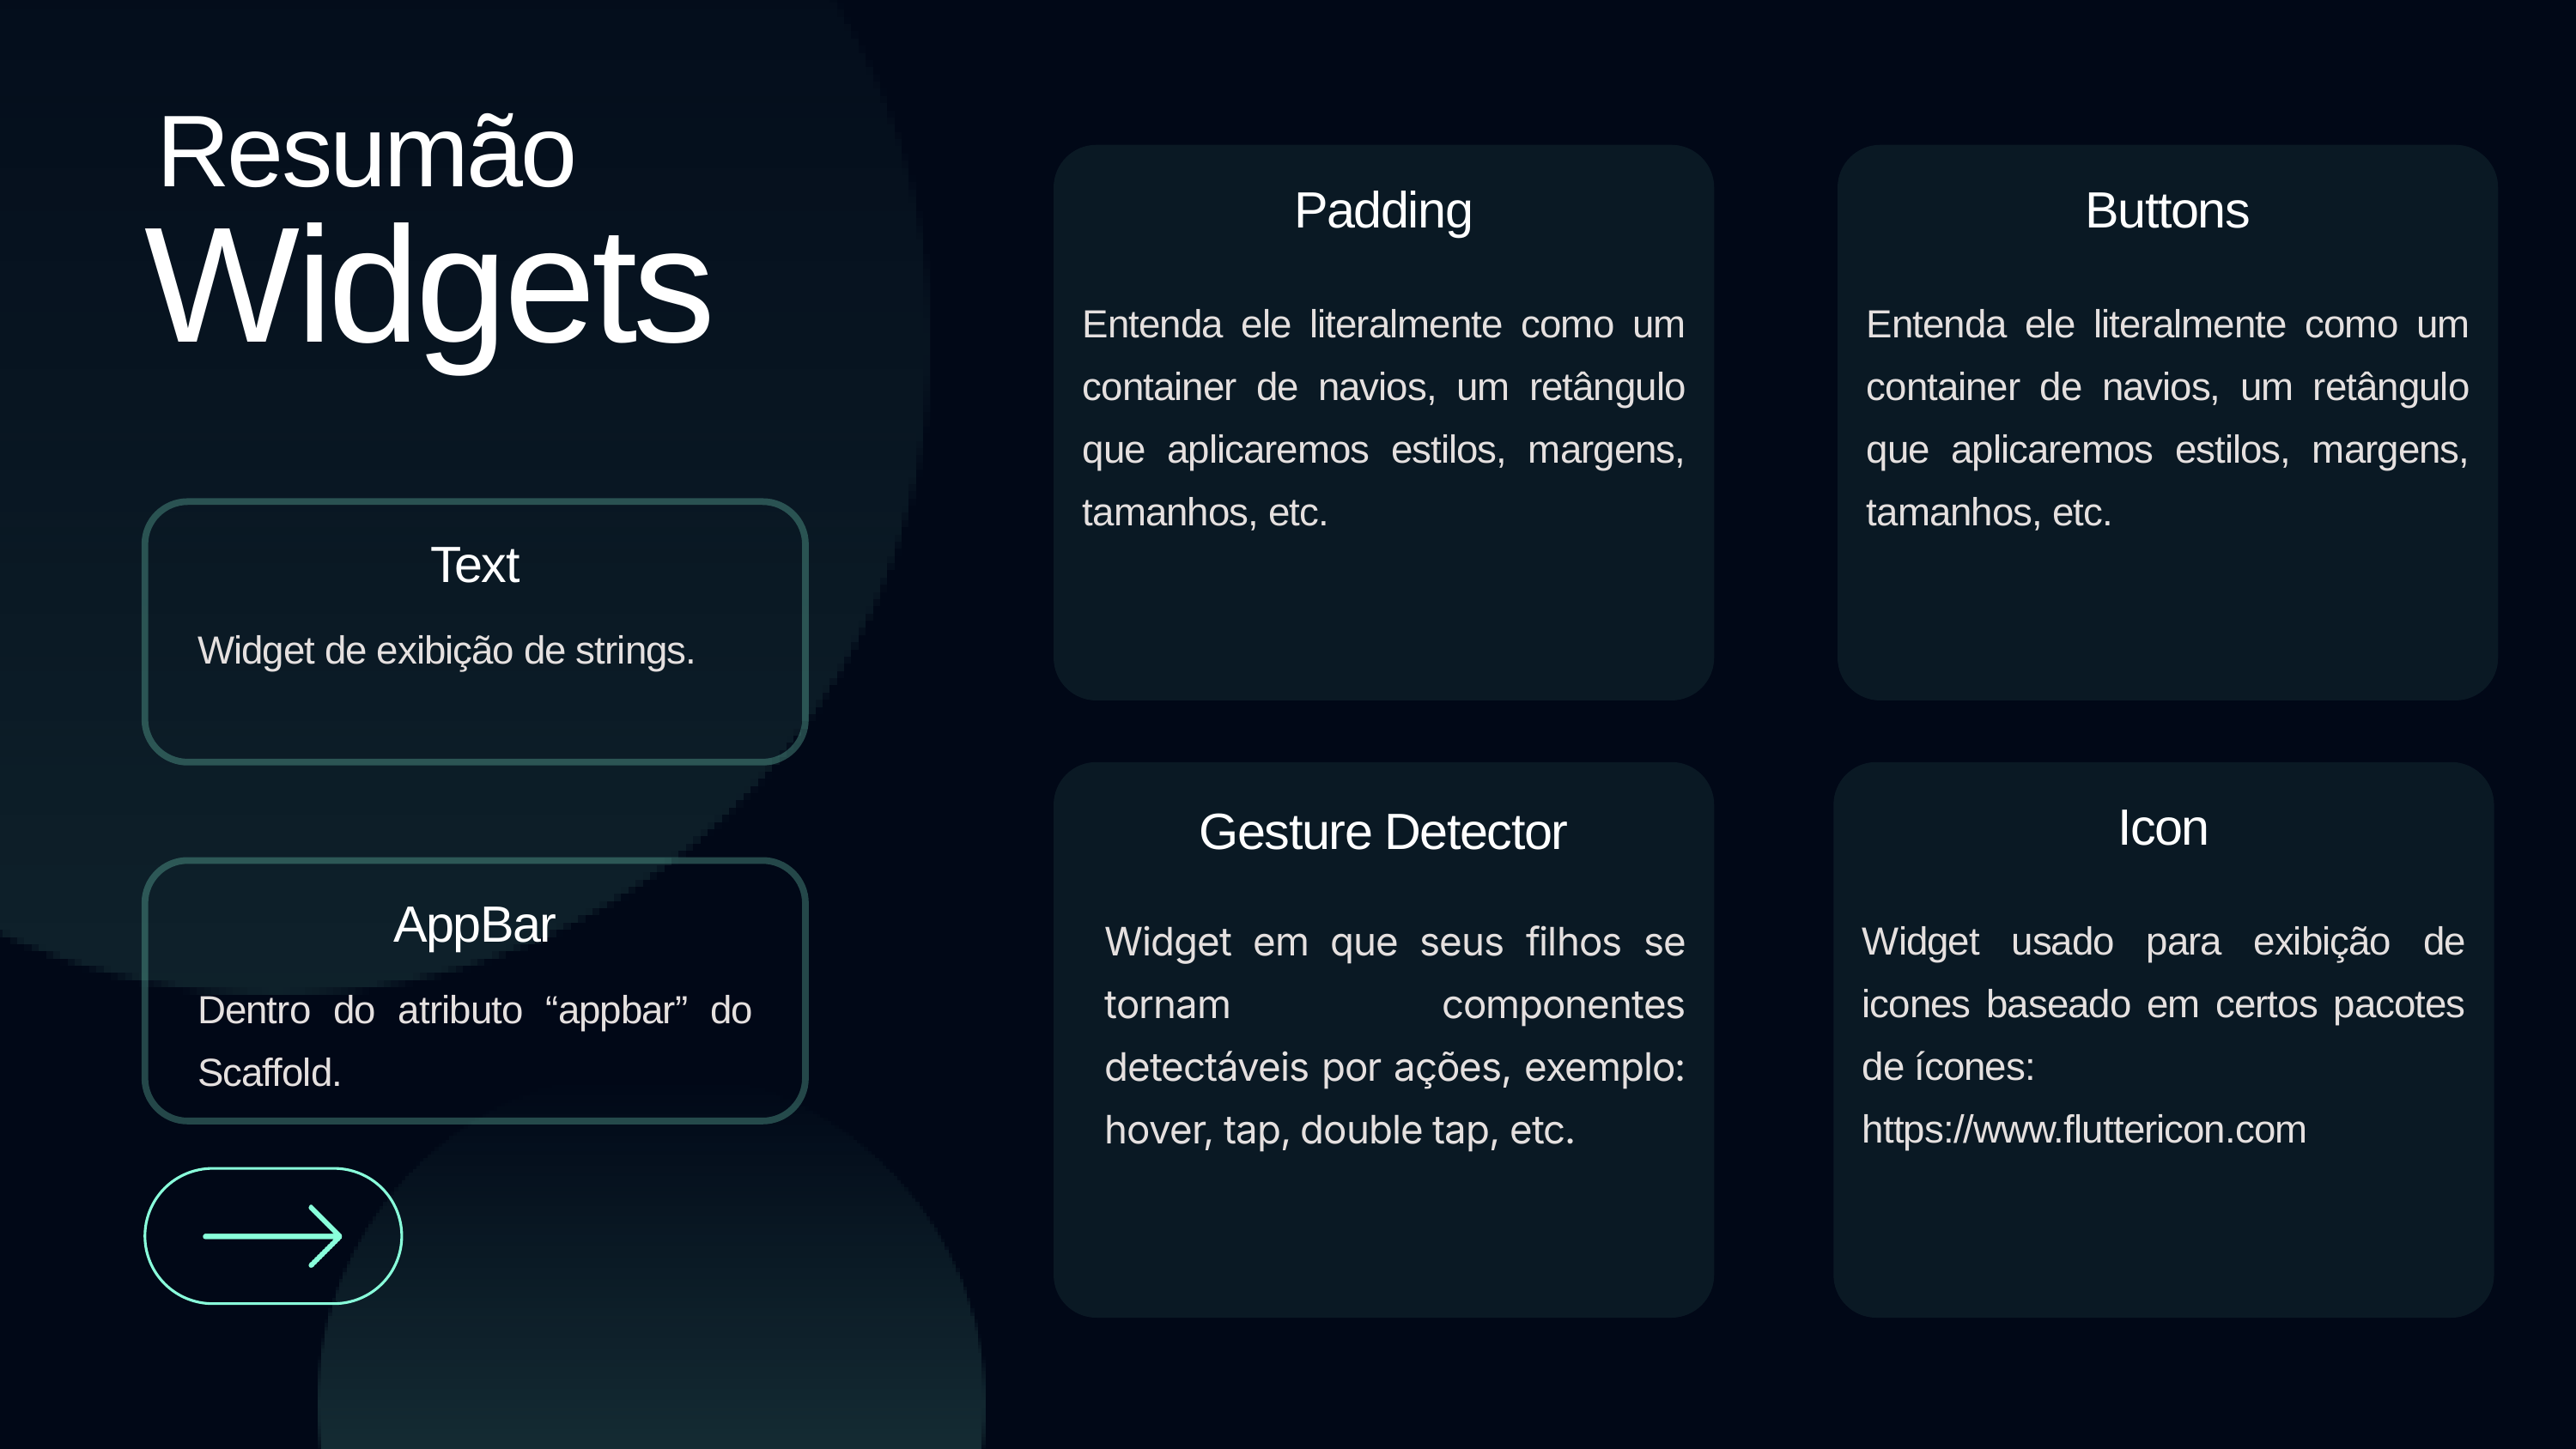

Resumão

Padding
Buttons
Widgets
Entenda ele literalmente como um container de navios, um retângulo que aplicaremos estilos, margens, tamanhos, etc.
Entenda ele literalmente como um container de navios, um retângulo que aplicaremos estilos, margens, tamanhos, etc.

Text
Widget de exibição de strings.

Icon
Gesture Detector

AppBar
Widget usado para exibição de icones baseado em certos pacotes de ícones:
https://www.fluttericon.com
Widget em que seus filhos se tornam componentes detectáveis por ações, exemplo: hover, tap, double tap, etc.
Dentro do atributo “appbar” do Scaffold.